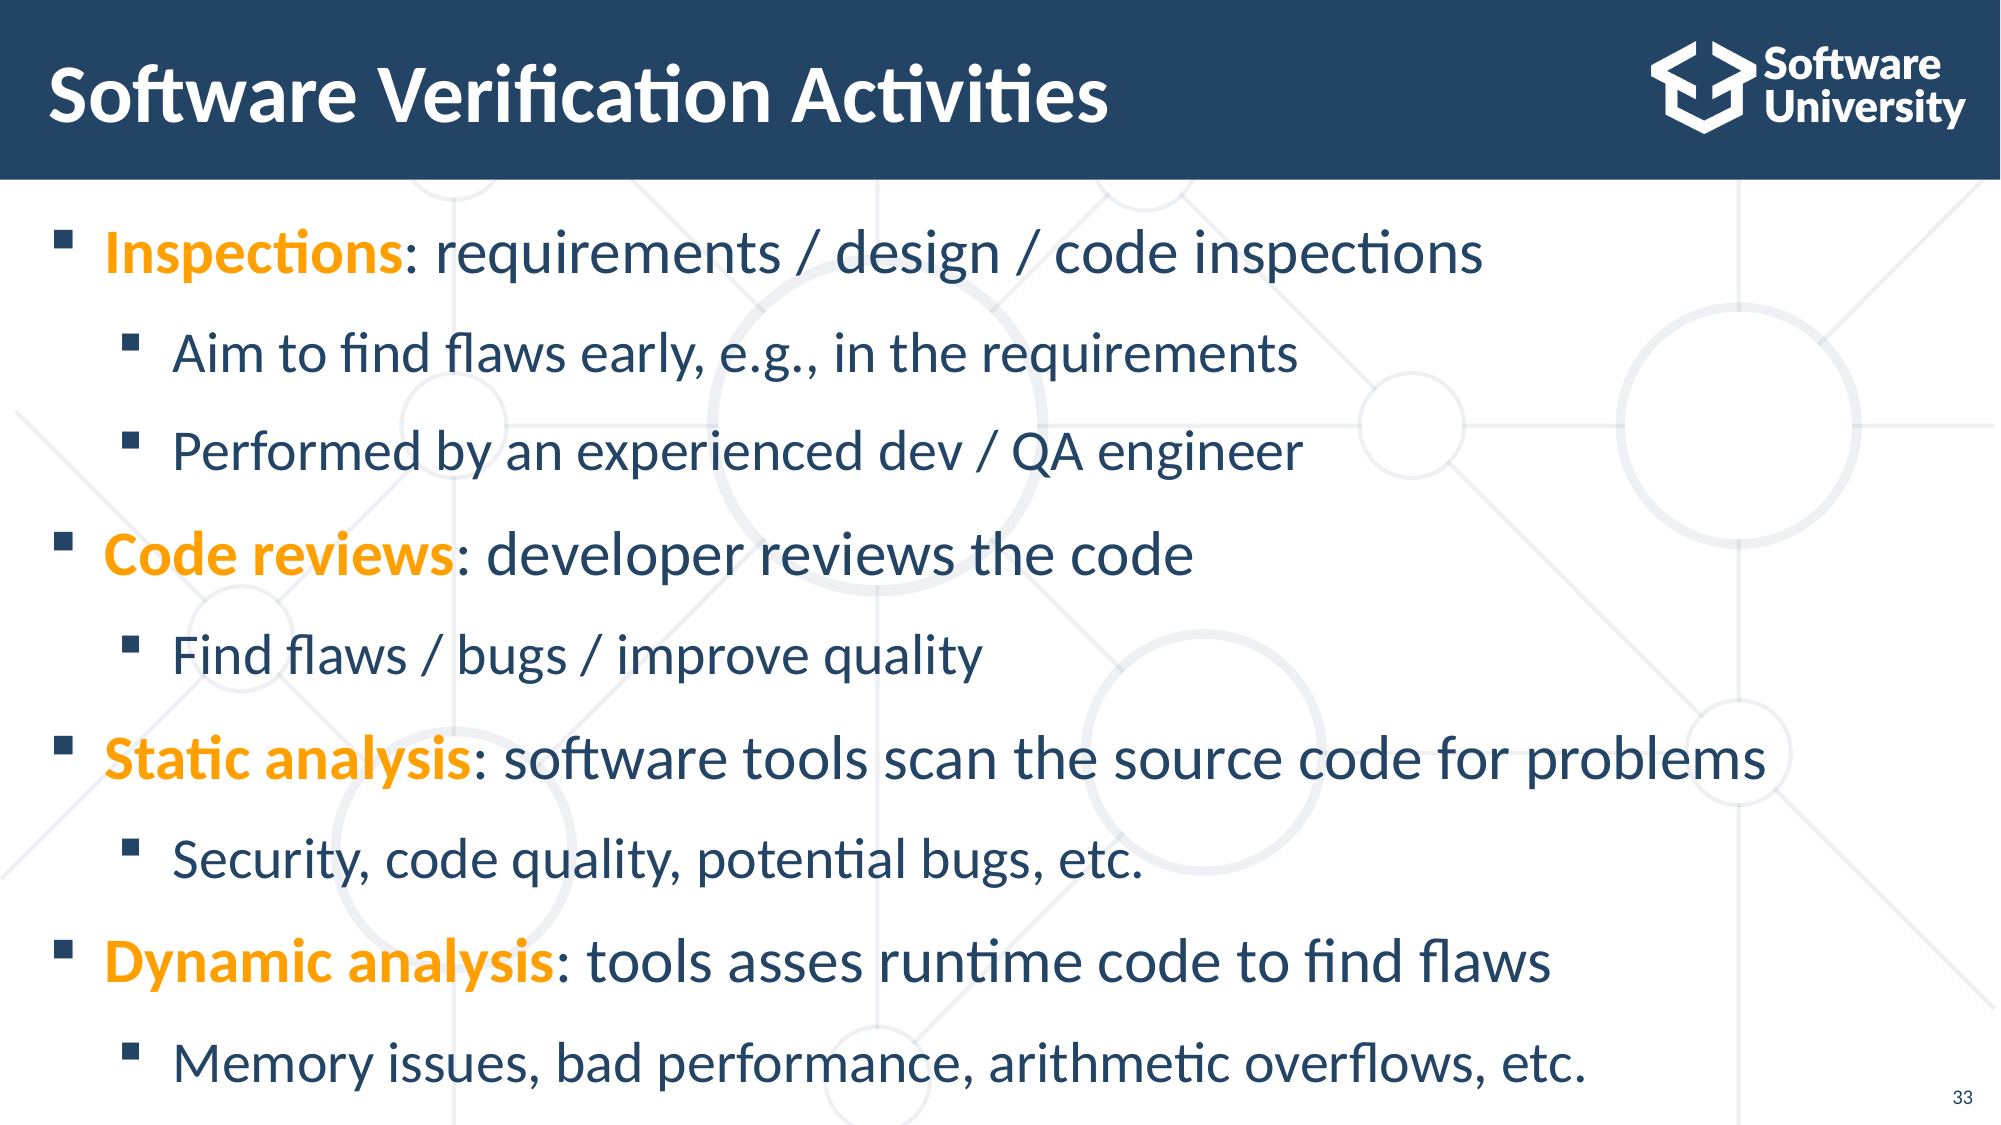

# Software Verification Activities
Inspections: requirements / design / code inspections
Aim to find flaws early, e.g., in the requirements
Performed by an experienced dev / QA engineer
Code reviews: developer reviews the code
Find flaws / bugs / improve quality
Static analysis: software tools scan the source code for problems
Security, code quality, potential bugs, etc.
Dynamic analysis: tools asses runtime code to find flaws
Memory issues, bad performance, arithmetic overflows, etc.
33